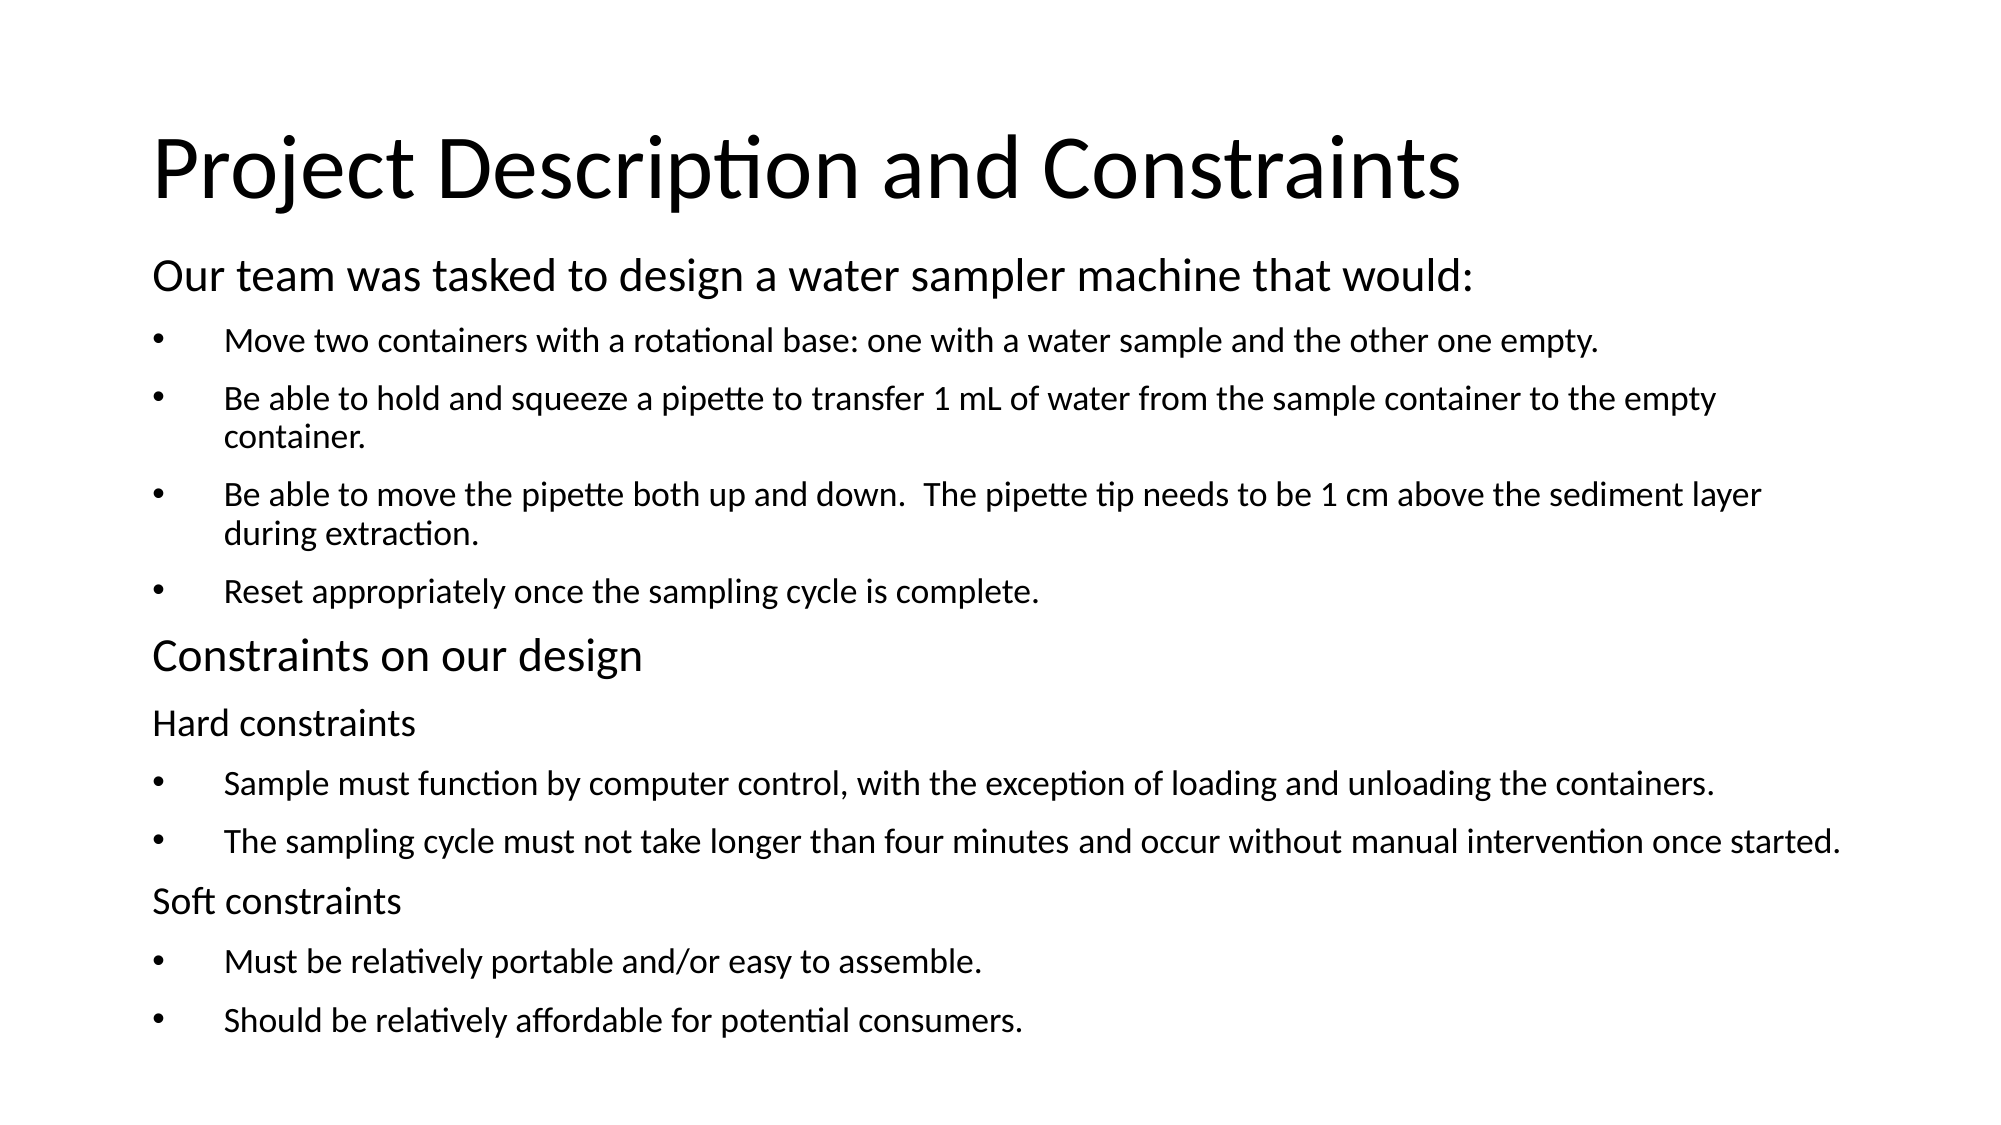

# Project Description and Constraints
Our team was tasked to design a water sampler machine that would:
Move two containers with a rotational base: one with a water sample and the other one empty.
Be able to hold and squeeze a pipette to transfer 1 mL of water from the sample container to the empty container.
Be able to move the pipette both up and down.  The pipette tip needs to be 1 cm above the sediment layer during extraction.
Reset appropriately once the sampling cycle is complete.
Constraints on our design
Hard constraints
Sample must function by computer control, with the exception of loading and unloading the containers.
The sampling cycle must not take longer than four minutes and occur without manual intervention once started.
Soft constraints
Must be relatively portable and/or easy to assemble.
Should be relatively affordable for potential consumers.